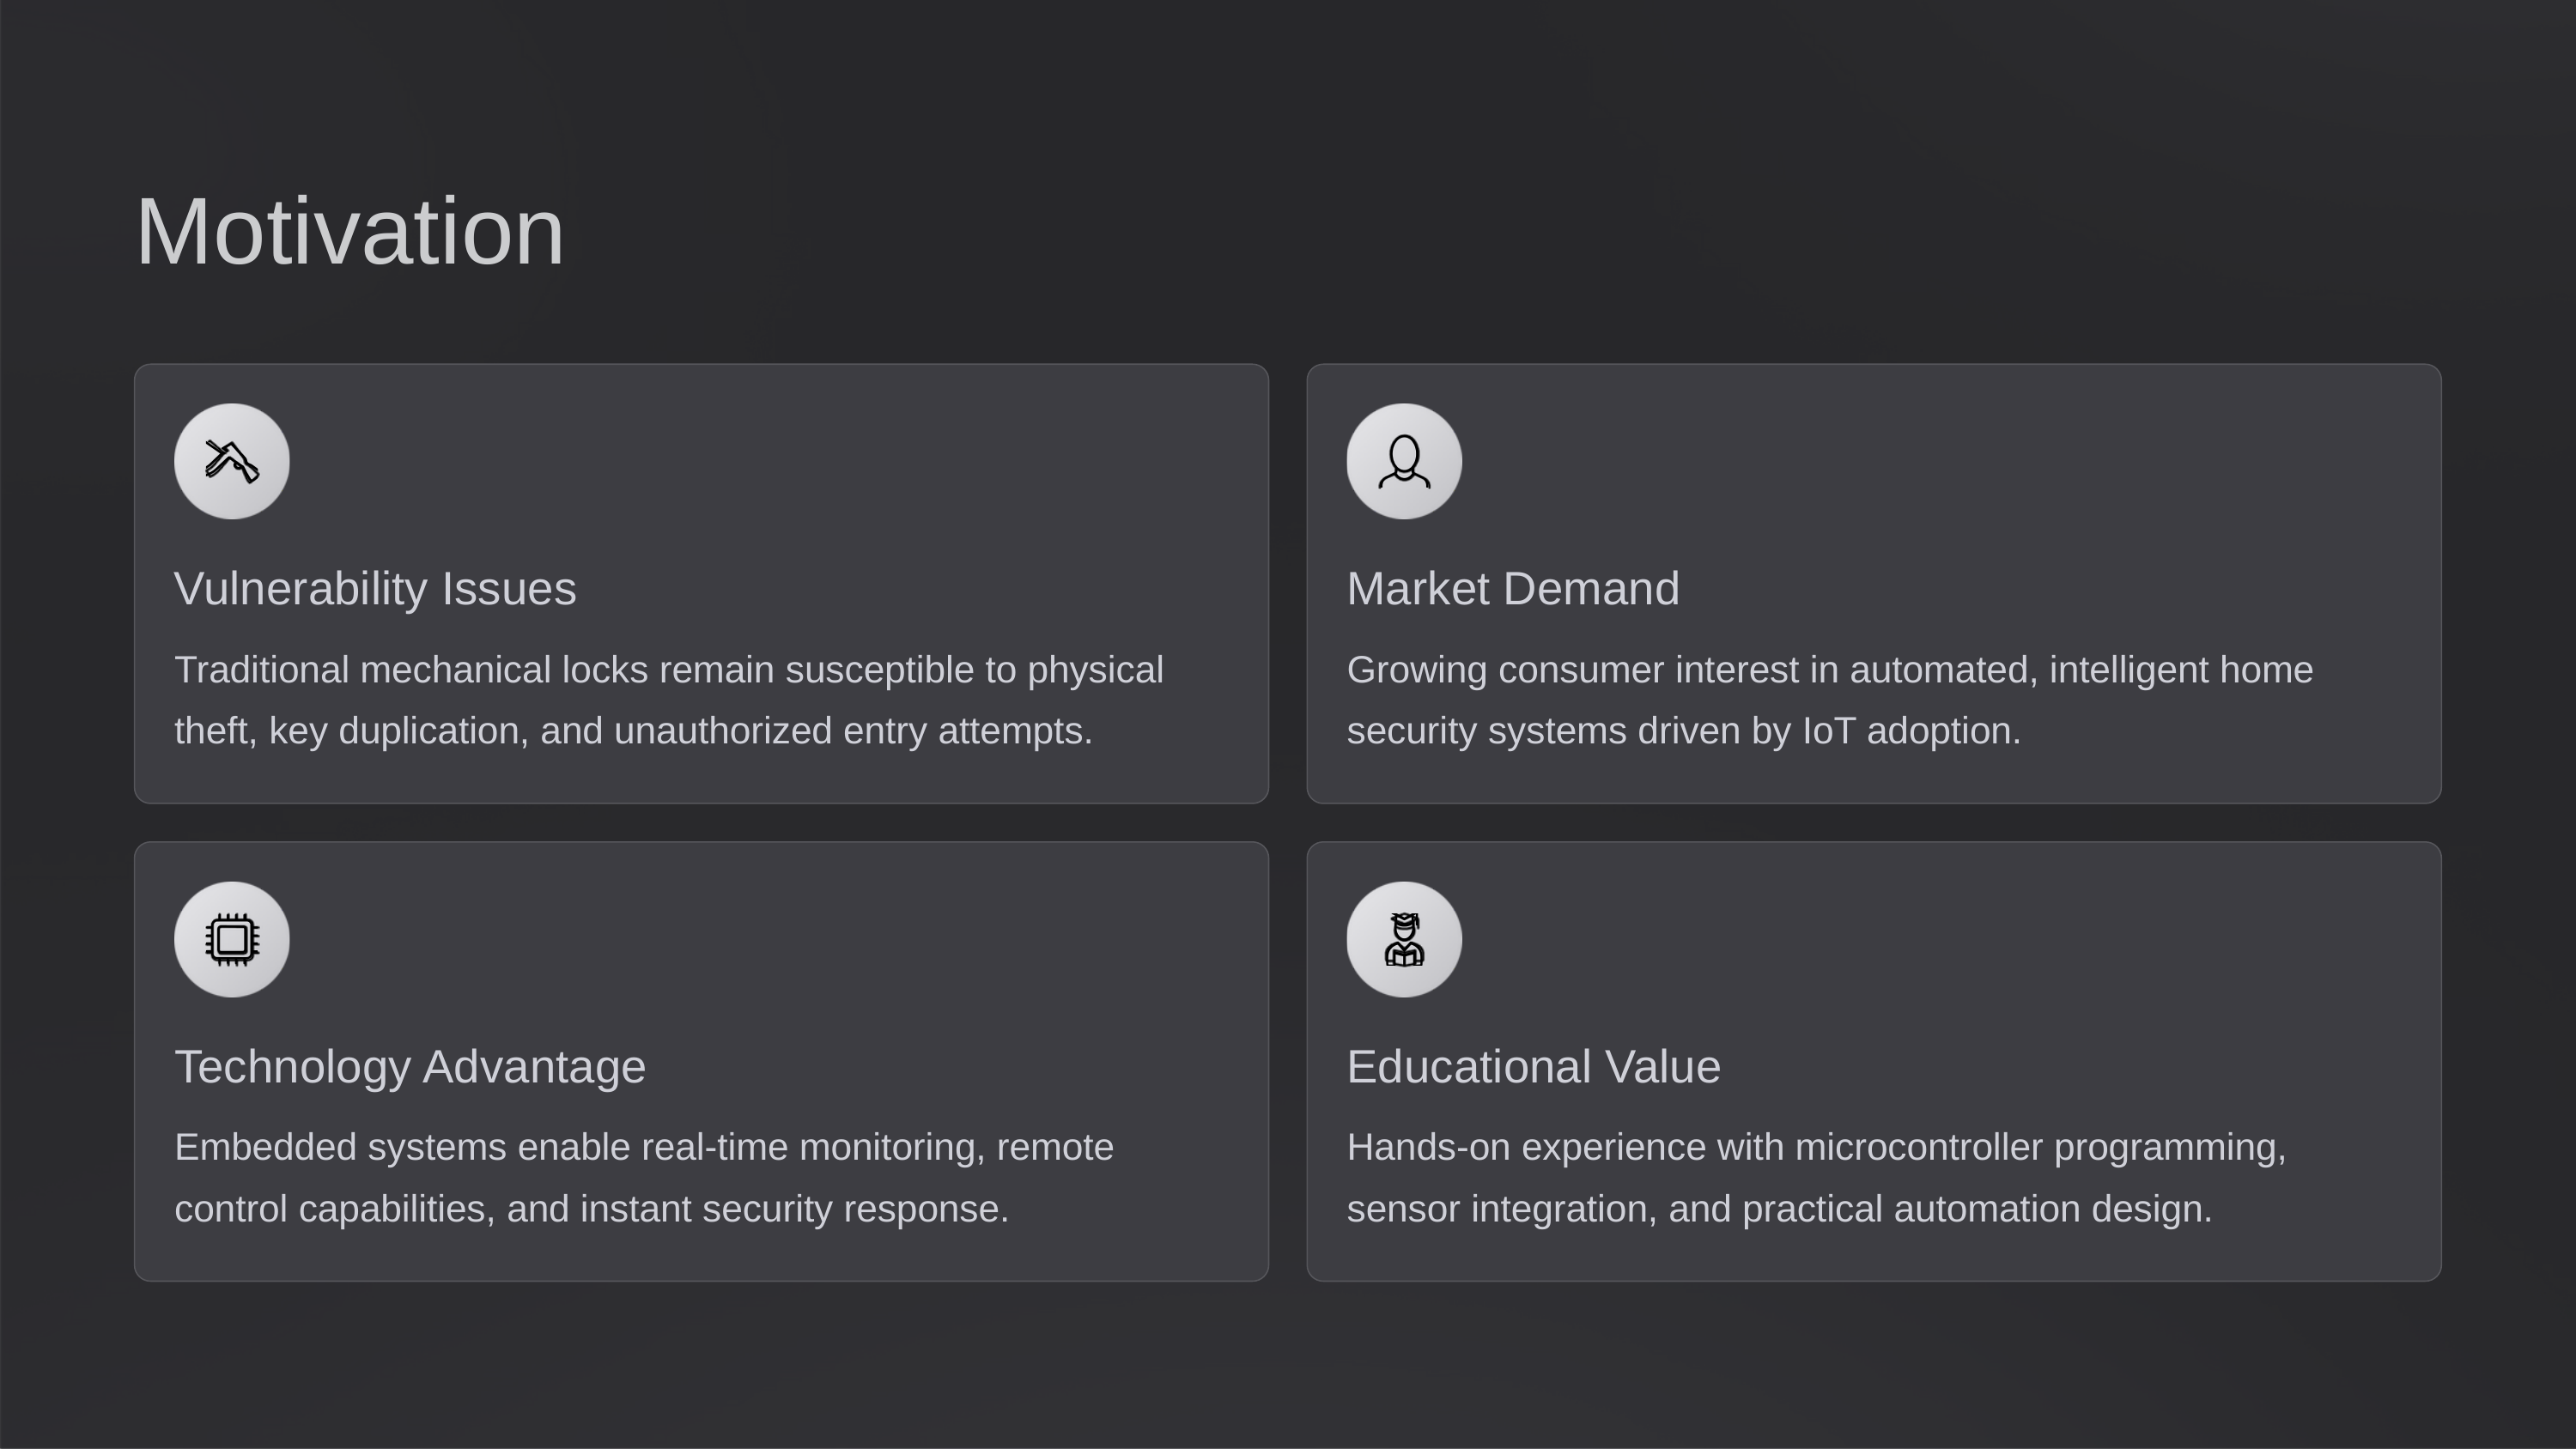

Motivation

Vulnerability Issues
Market Demand
Traditional mechanical locks remain susceptible to physical theft, key duplication, and unauthorized entry attempts.
Growing consumer interest in automated, intelligent home security systems driven by IoT adoption.

Technology Advantage
Educational Value
Embedded systems enable real-time monitoring, remote control capabilities, and instant security response.
Hands-on experience with microcontroller programming, sensor integration, and practical automation design.